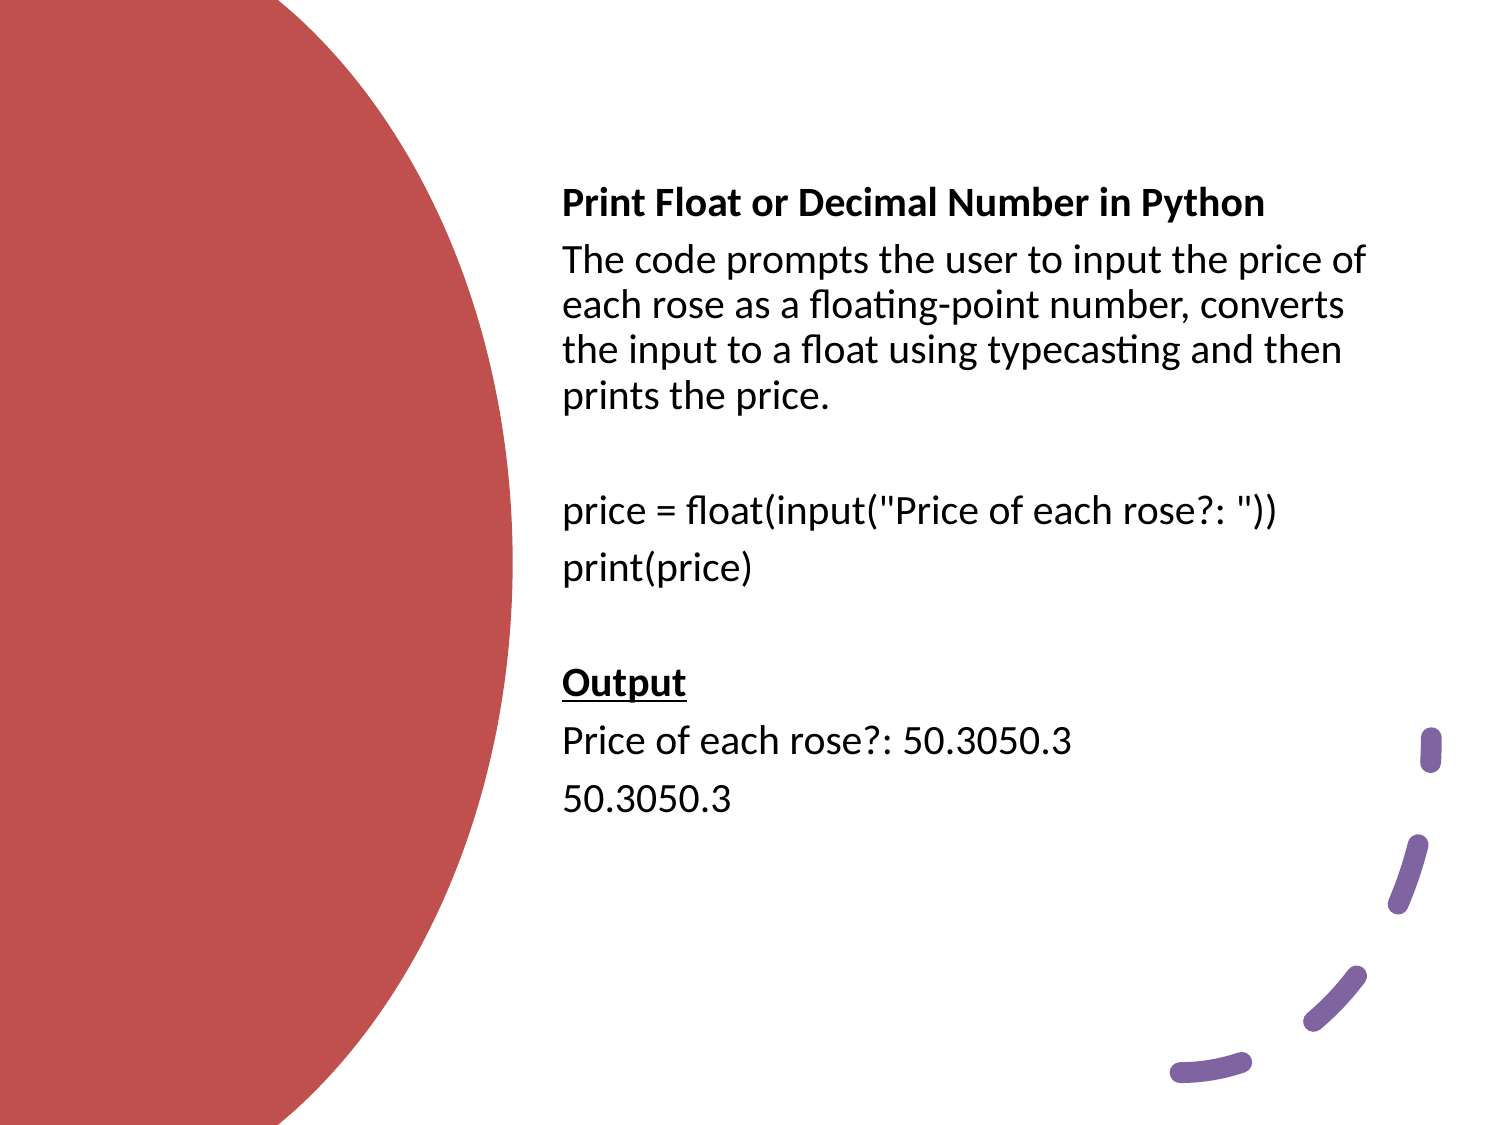

Print Float or Decimal Number in Python
The code prompts the user to input the price of each rose as a floating-point number, converts the input to a float using typecasting and then prints the price.

price = float(input("Price of each rose?: "))
print(price)

Output
Price of each rose?: 50.3050.3
50.3050.3